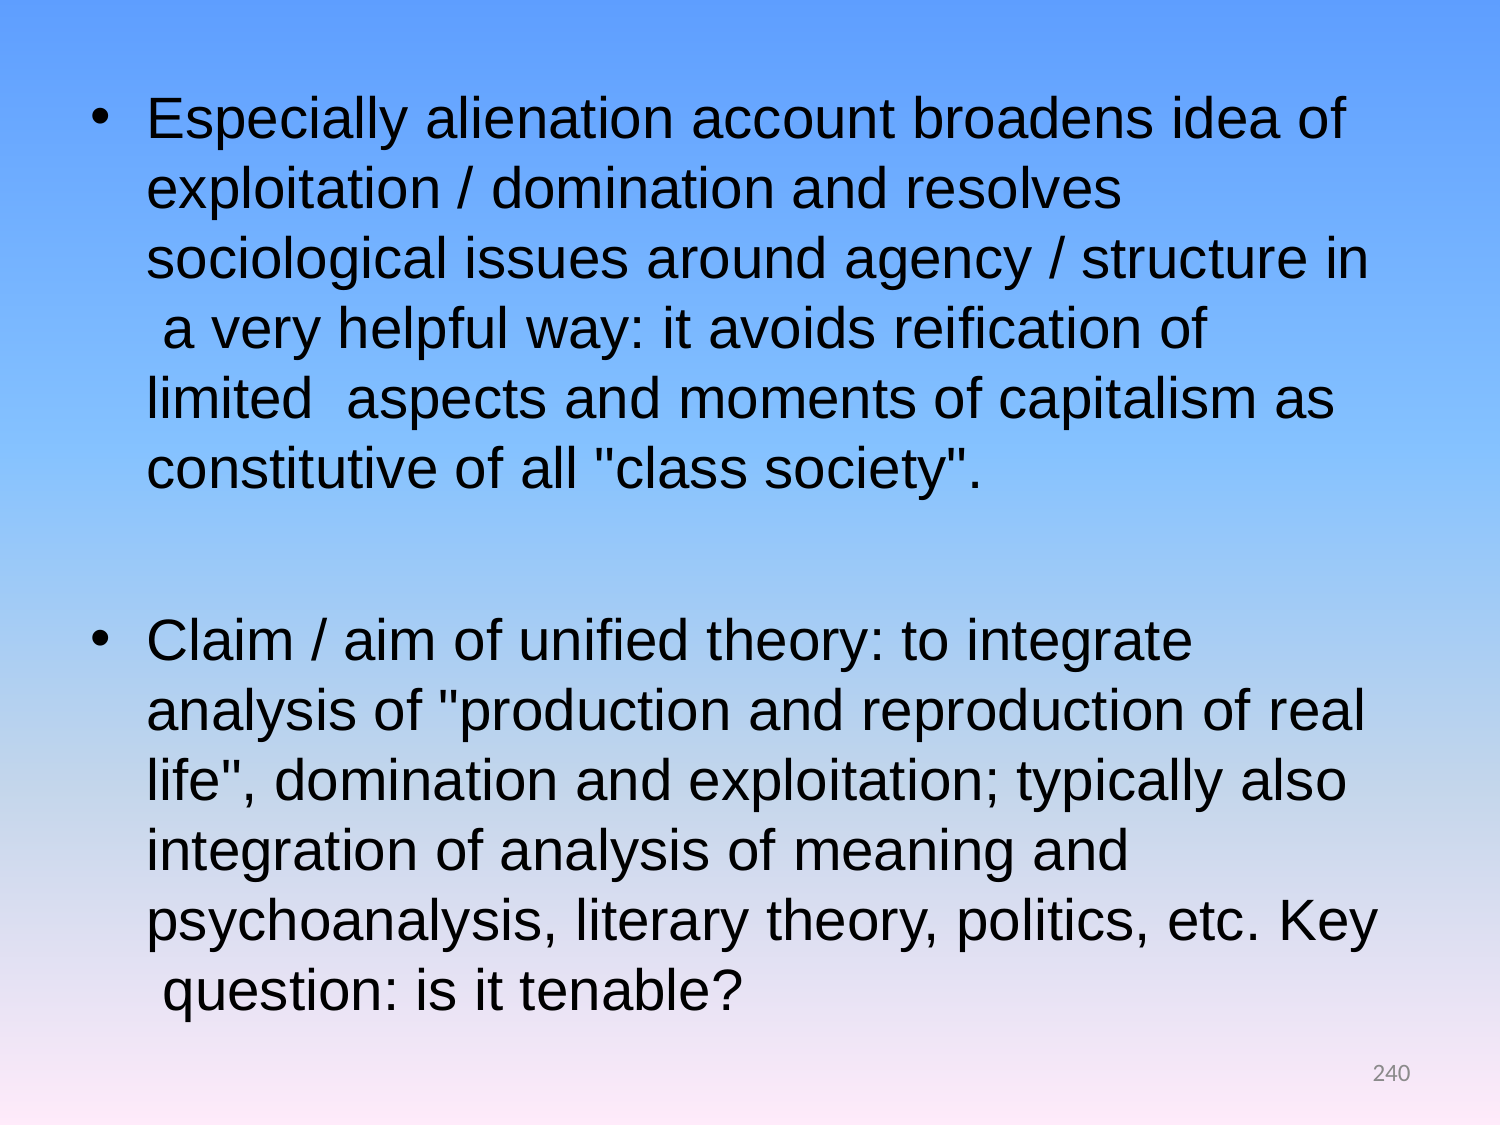

Especially alienation account broadens idea of  exploitation / domination and resolves  sociological issues around agency / structure in  a very helpful way: it avoids reification of limited  aspects and moments of capitalism as  constitutive of all "class society".

Claim / aim of unified theory: to integrate  analysis of "production and reproduction of real  life", domination and exploitation; typically also  integration of analysis of meaning and  psychoanalysis, literary theory, politics, etc. Key  question: is it tenable?
240